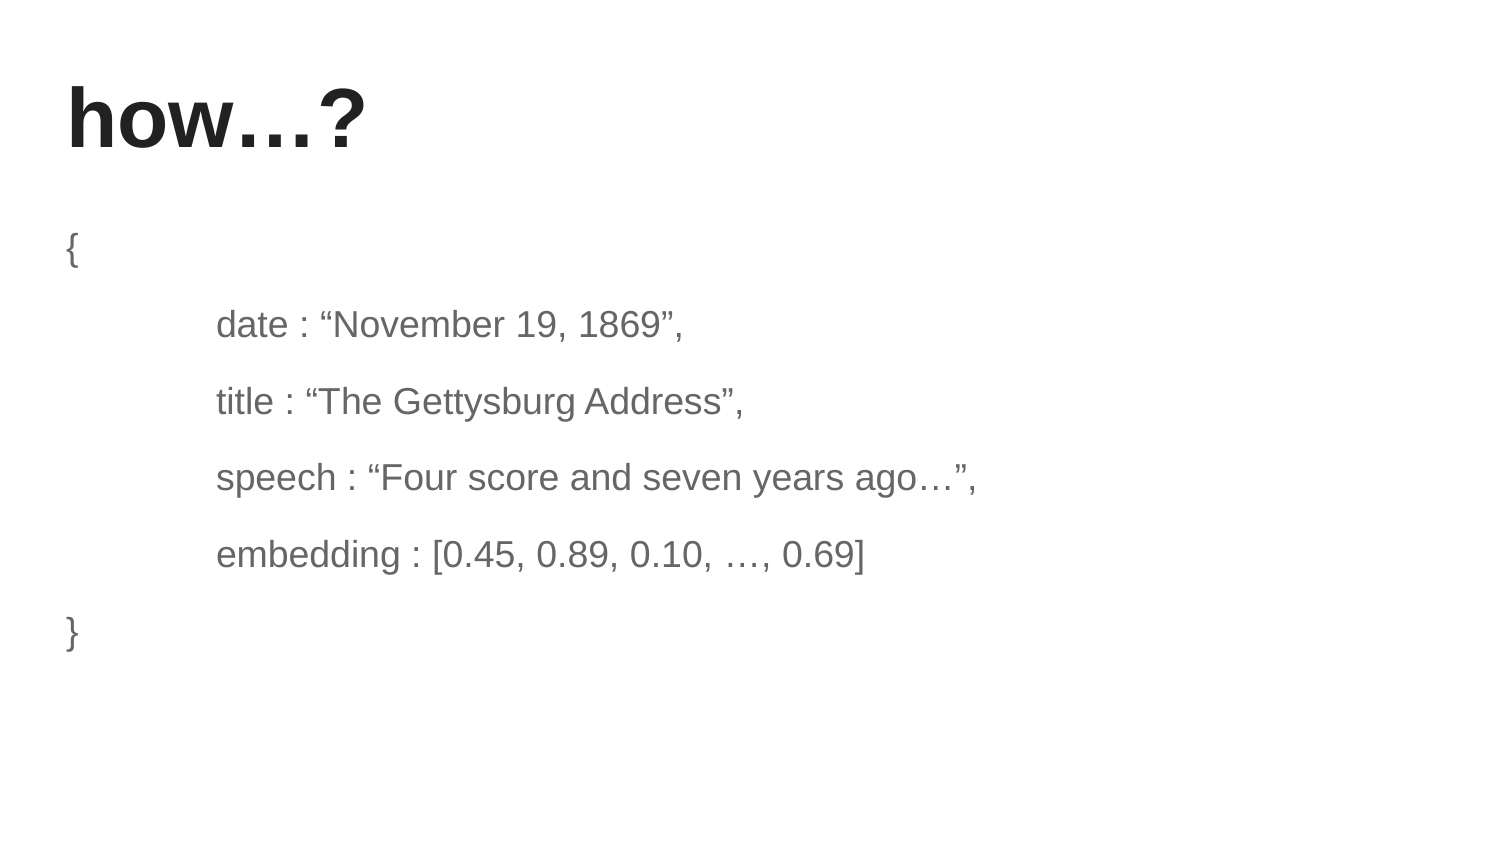

# how…?
{
	date : “November 19, 1869”,
	title : “The Gettysburg Address”,
	speech : “Four score and seven years ago…”,
	embedding : [0.45, 0.89, 0.10, …, 0.69]
}